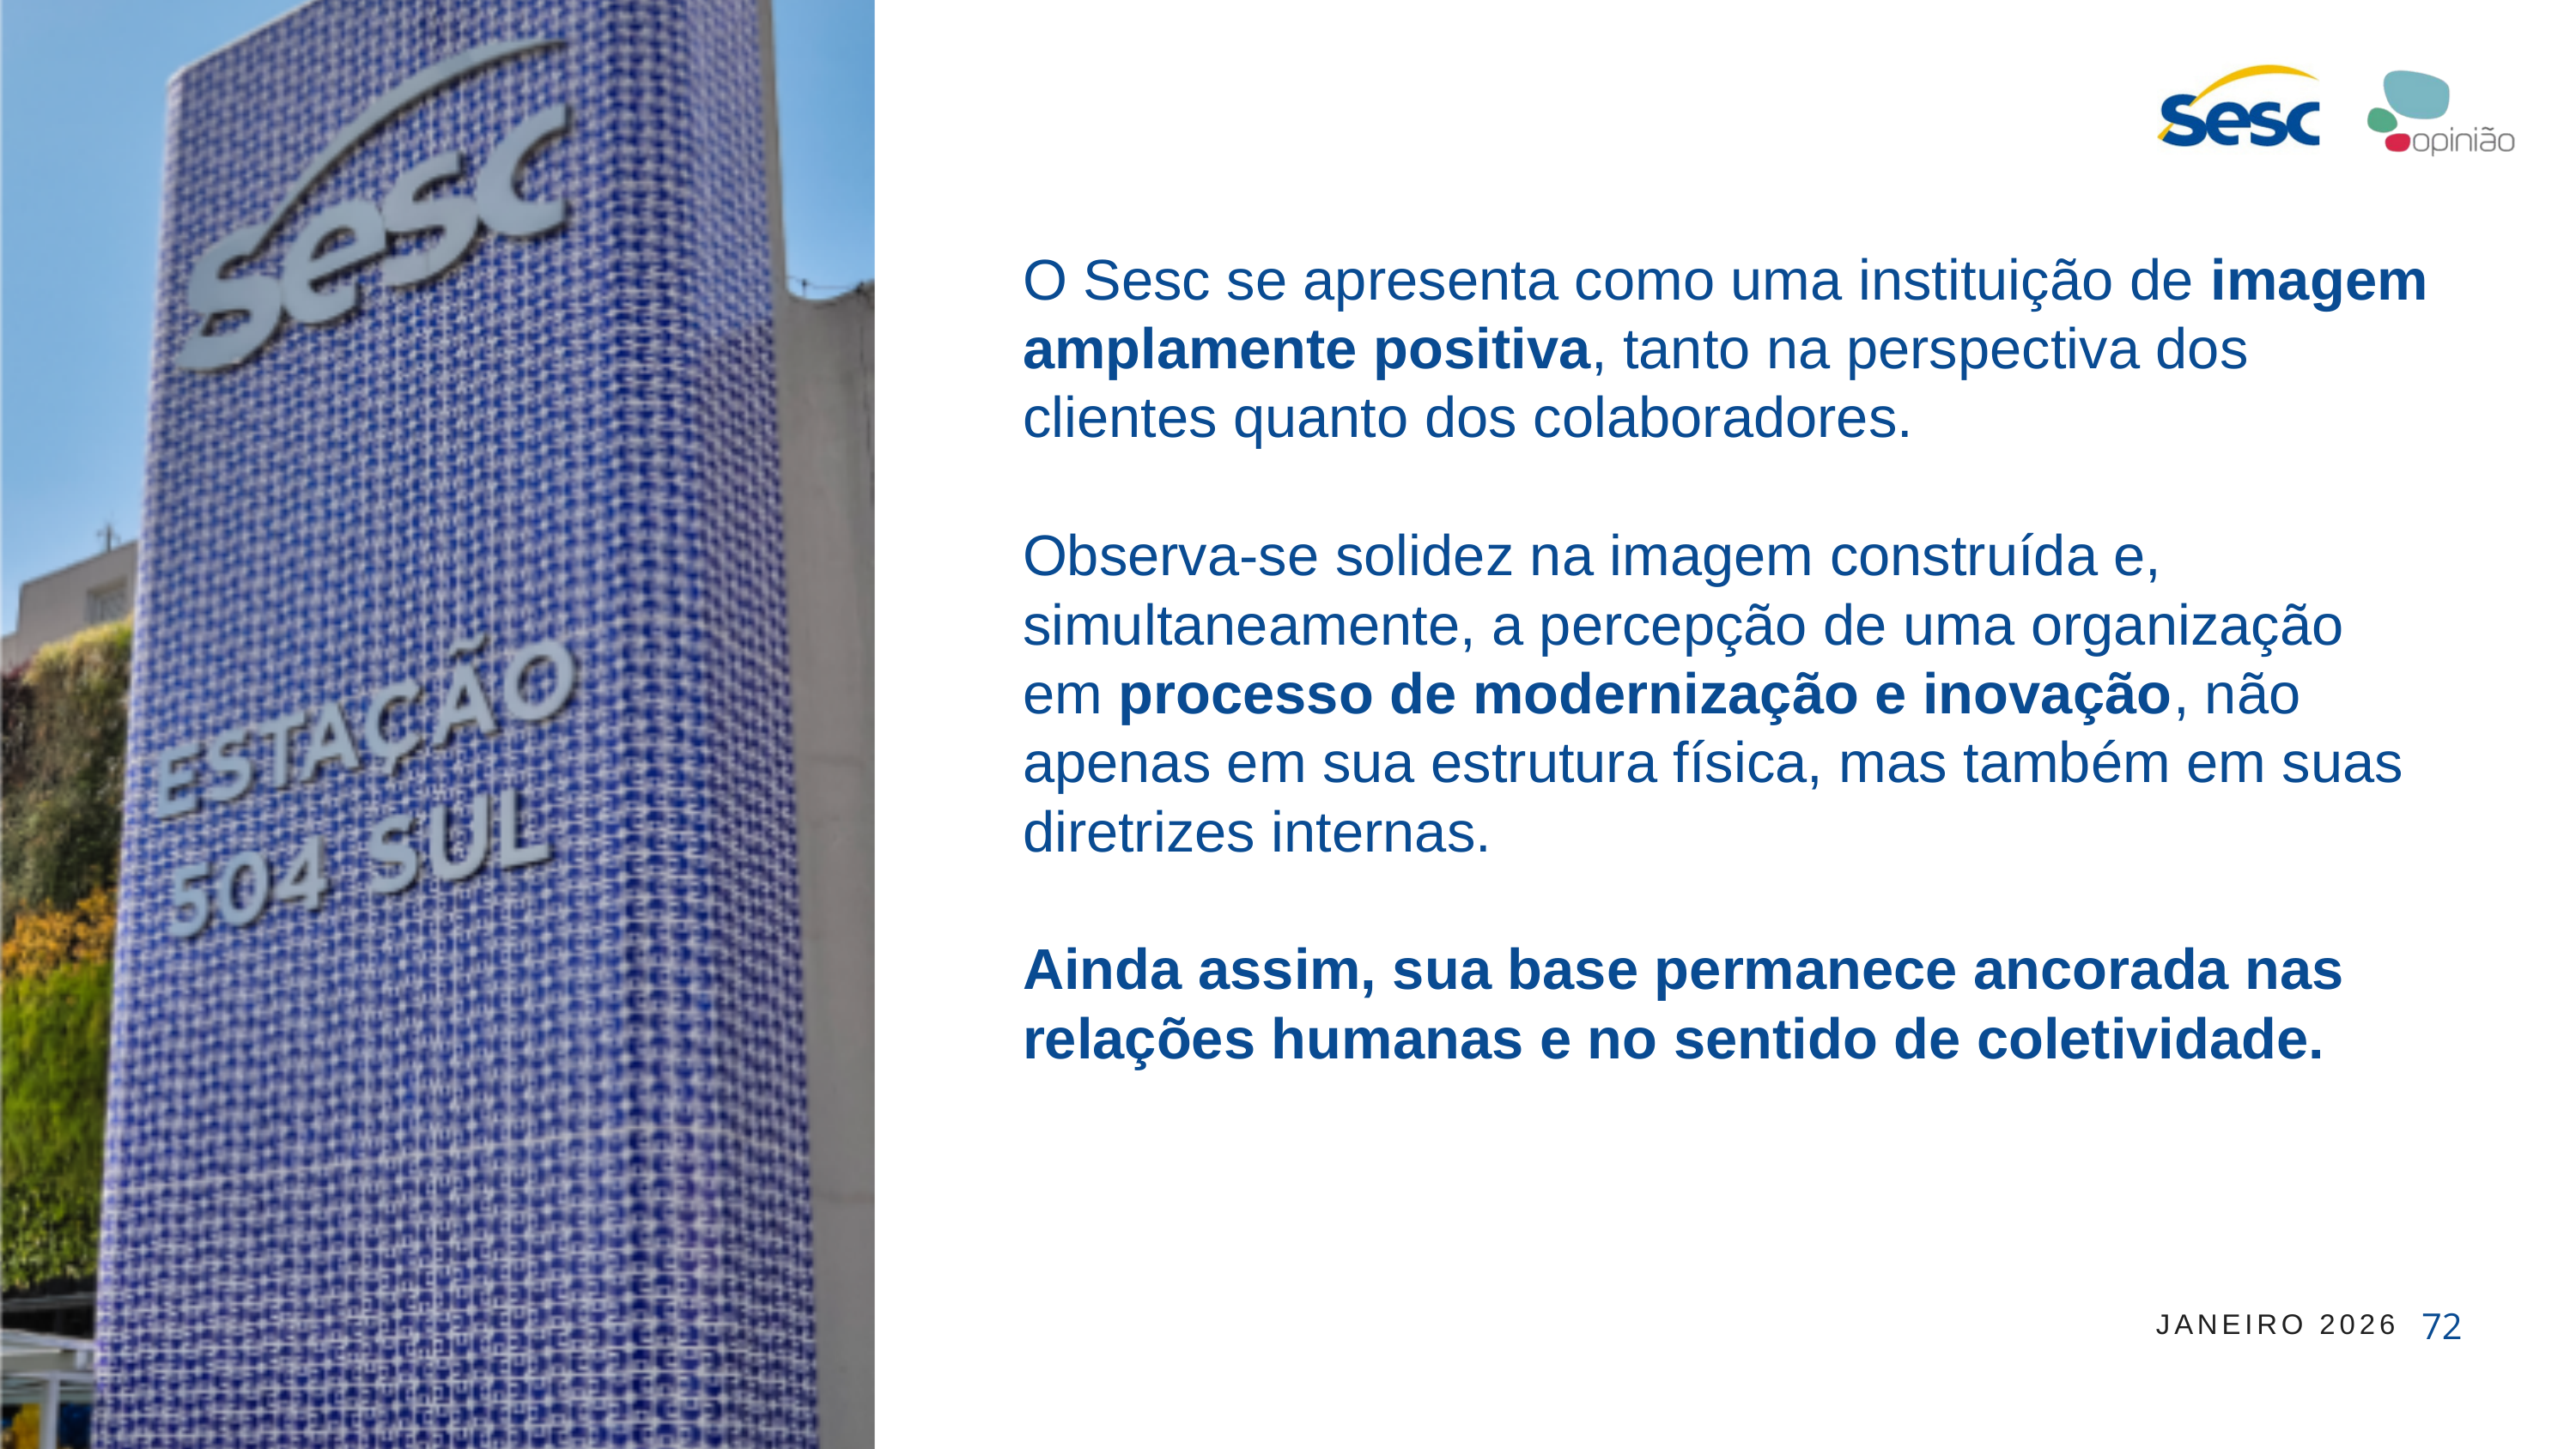

O Sesc se apresenta como uma instituição de imagem amplamente positiva, tanto na perspectiva dos clientes quanto dos colaboradores.

Observa-se solidez na imagem construída e, simultaneamente, a percepção de uma organização em processo de modernização e inovação, não apenas em sua estrutura física, mas também em suas diretrizes internas.

Ainda assim, sua base permanece ancorada nas relações humanas e no sentido de coletividade.
72
JANEIRO 2026